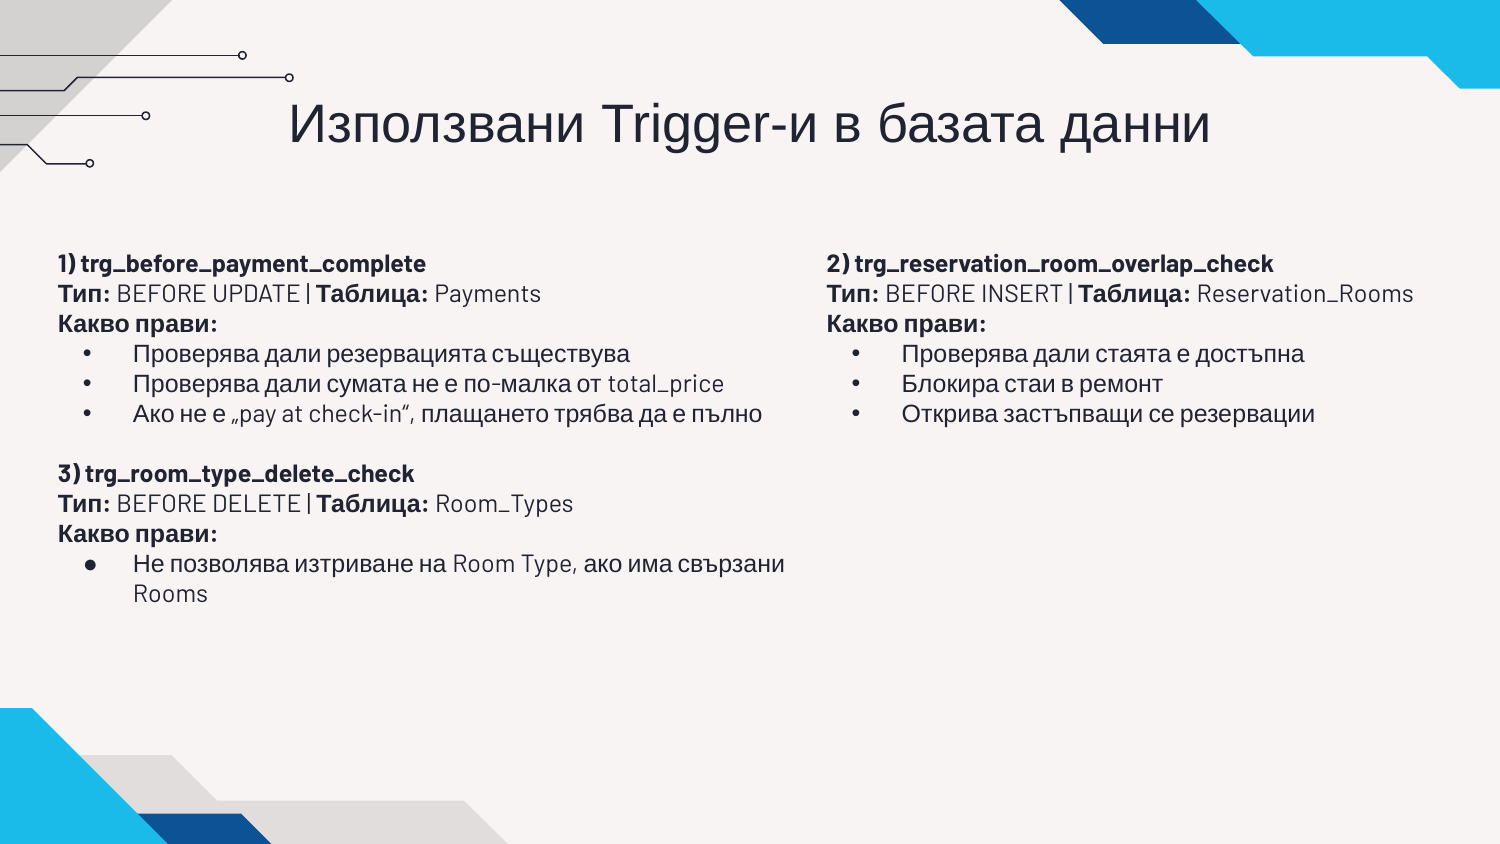

# Използвани Trigger-и в базата данни
1) trg_before_payment_complete
Тип: BEFORE UPDATE | Таблица: Payments
Какво прави:
Проверява дали резервацията съществува
Проверява дали сумата не е по-малка от total_price
Ако не е „pay at check-in“, плащането трябва да е пълно

3) trg_room_type_delete_check
Тип: BEFORE DELETE | Таблица: Room_Types
Какво прави:
Не позволява изтриване на Room Type, ако има свързани Rooms

2) trg_reservation_room_overlap_check
Тип: BEFORE INSERT | Таблица: Reservation_Rooms
Какво прави:
Проверява дали стаята е достъпна
Блокира стаи в ремонт
Открива застъпващи се резервации